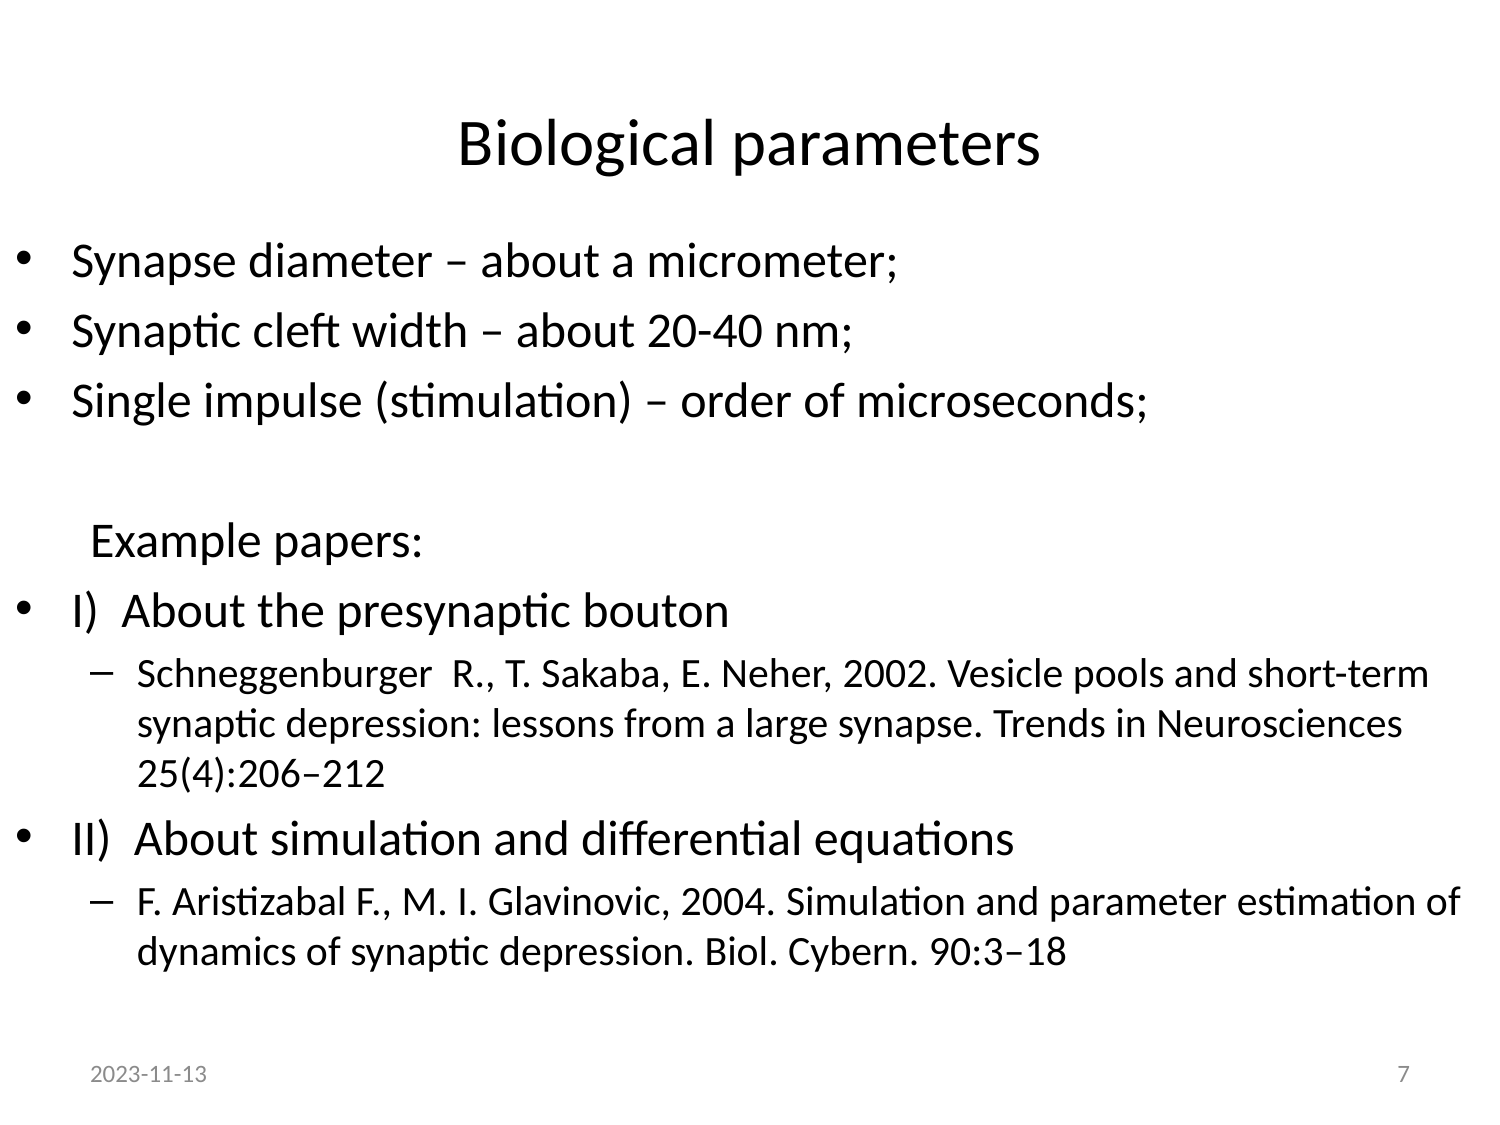

# Biological parameters
Synapse diameter – about a micrometer;
Synaptic cleft width – about 20-40 nm;
Single impulse (stimulation) – order of microseconds;

Example papers:
I)  About the presynaptic bouton
Schneggenburger  R., T. Sakaba, E. Neher, 2002. Vesicle pools and short-term synaptic depression: lessons from a large synapse. Trends in Neurosciences 25(4):206–212
II)  About simulation and differential equations
F. Aristizabal F., M. I. Glavinovic, 2004. Simulation and parameter estimation of dynamics of synaptic depression. Biol. Cybern. 90:3–18

2023-11-13
7